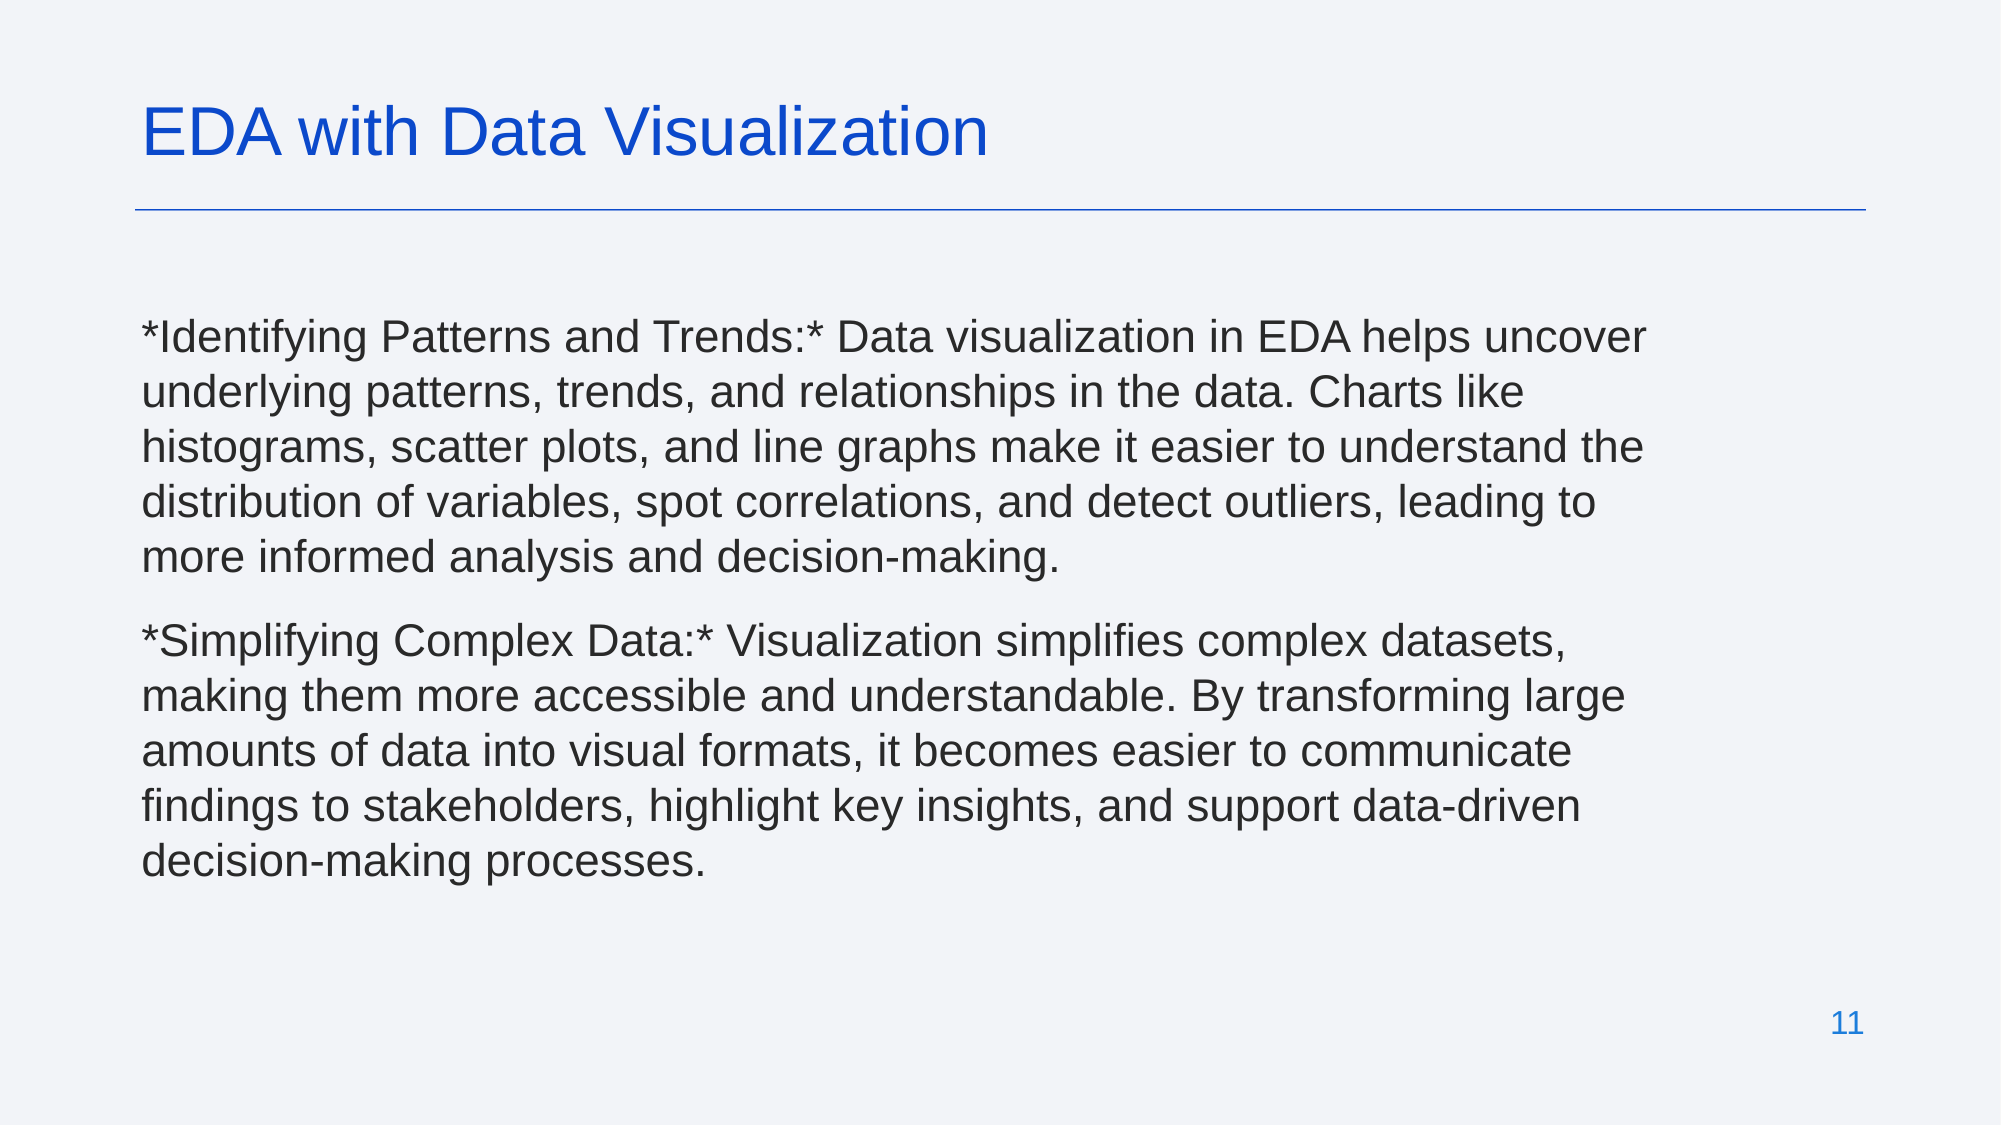

EDA with Data Visualization
*Identifying Patterns and Trends:* Data visualization in EDA helps uncover underlying patterns, trends, and relationships in the data. Charts like histograms, scatter plots, and line graphs make it easier to understand the distribution of variables, spot correlations, and detect outliers, leading to more informed analysis and decision-making.
*Simplifying Complex Data:* Visualization simplifies complex datasets, making them more accessible and understandable. By transforming large amounts of data into visual formats, it becomes easier to communicate findings to stakeholders, highlight key insights, and support data-driven decision-making processes.

11